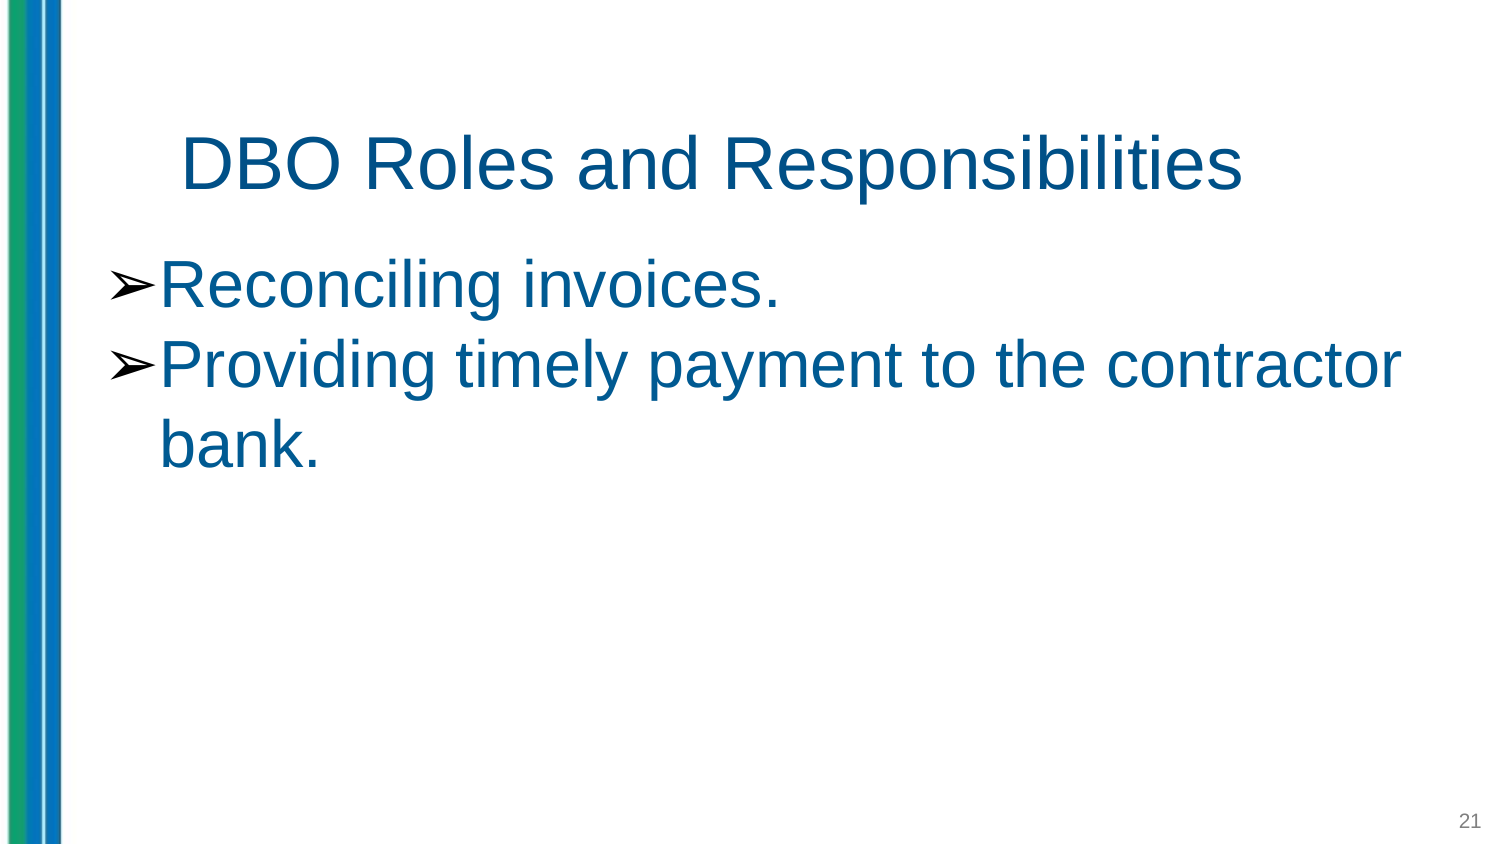

# DBO Roles and Responsibilities

Reconciling invoices.
Providing timely payment to the contractor bank.